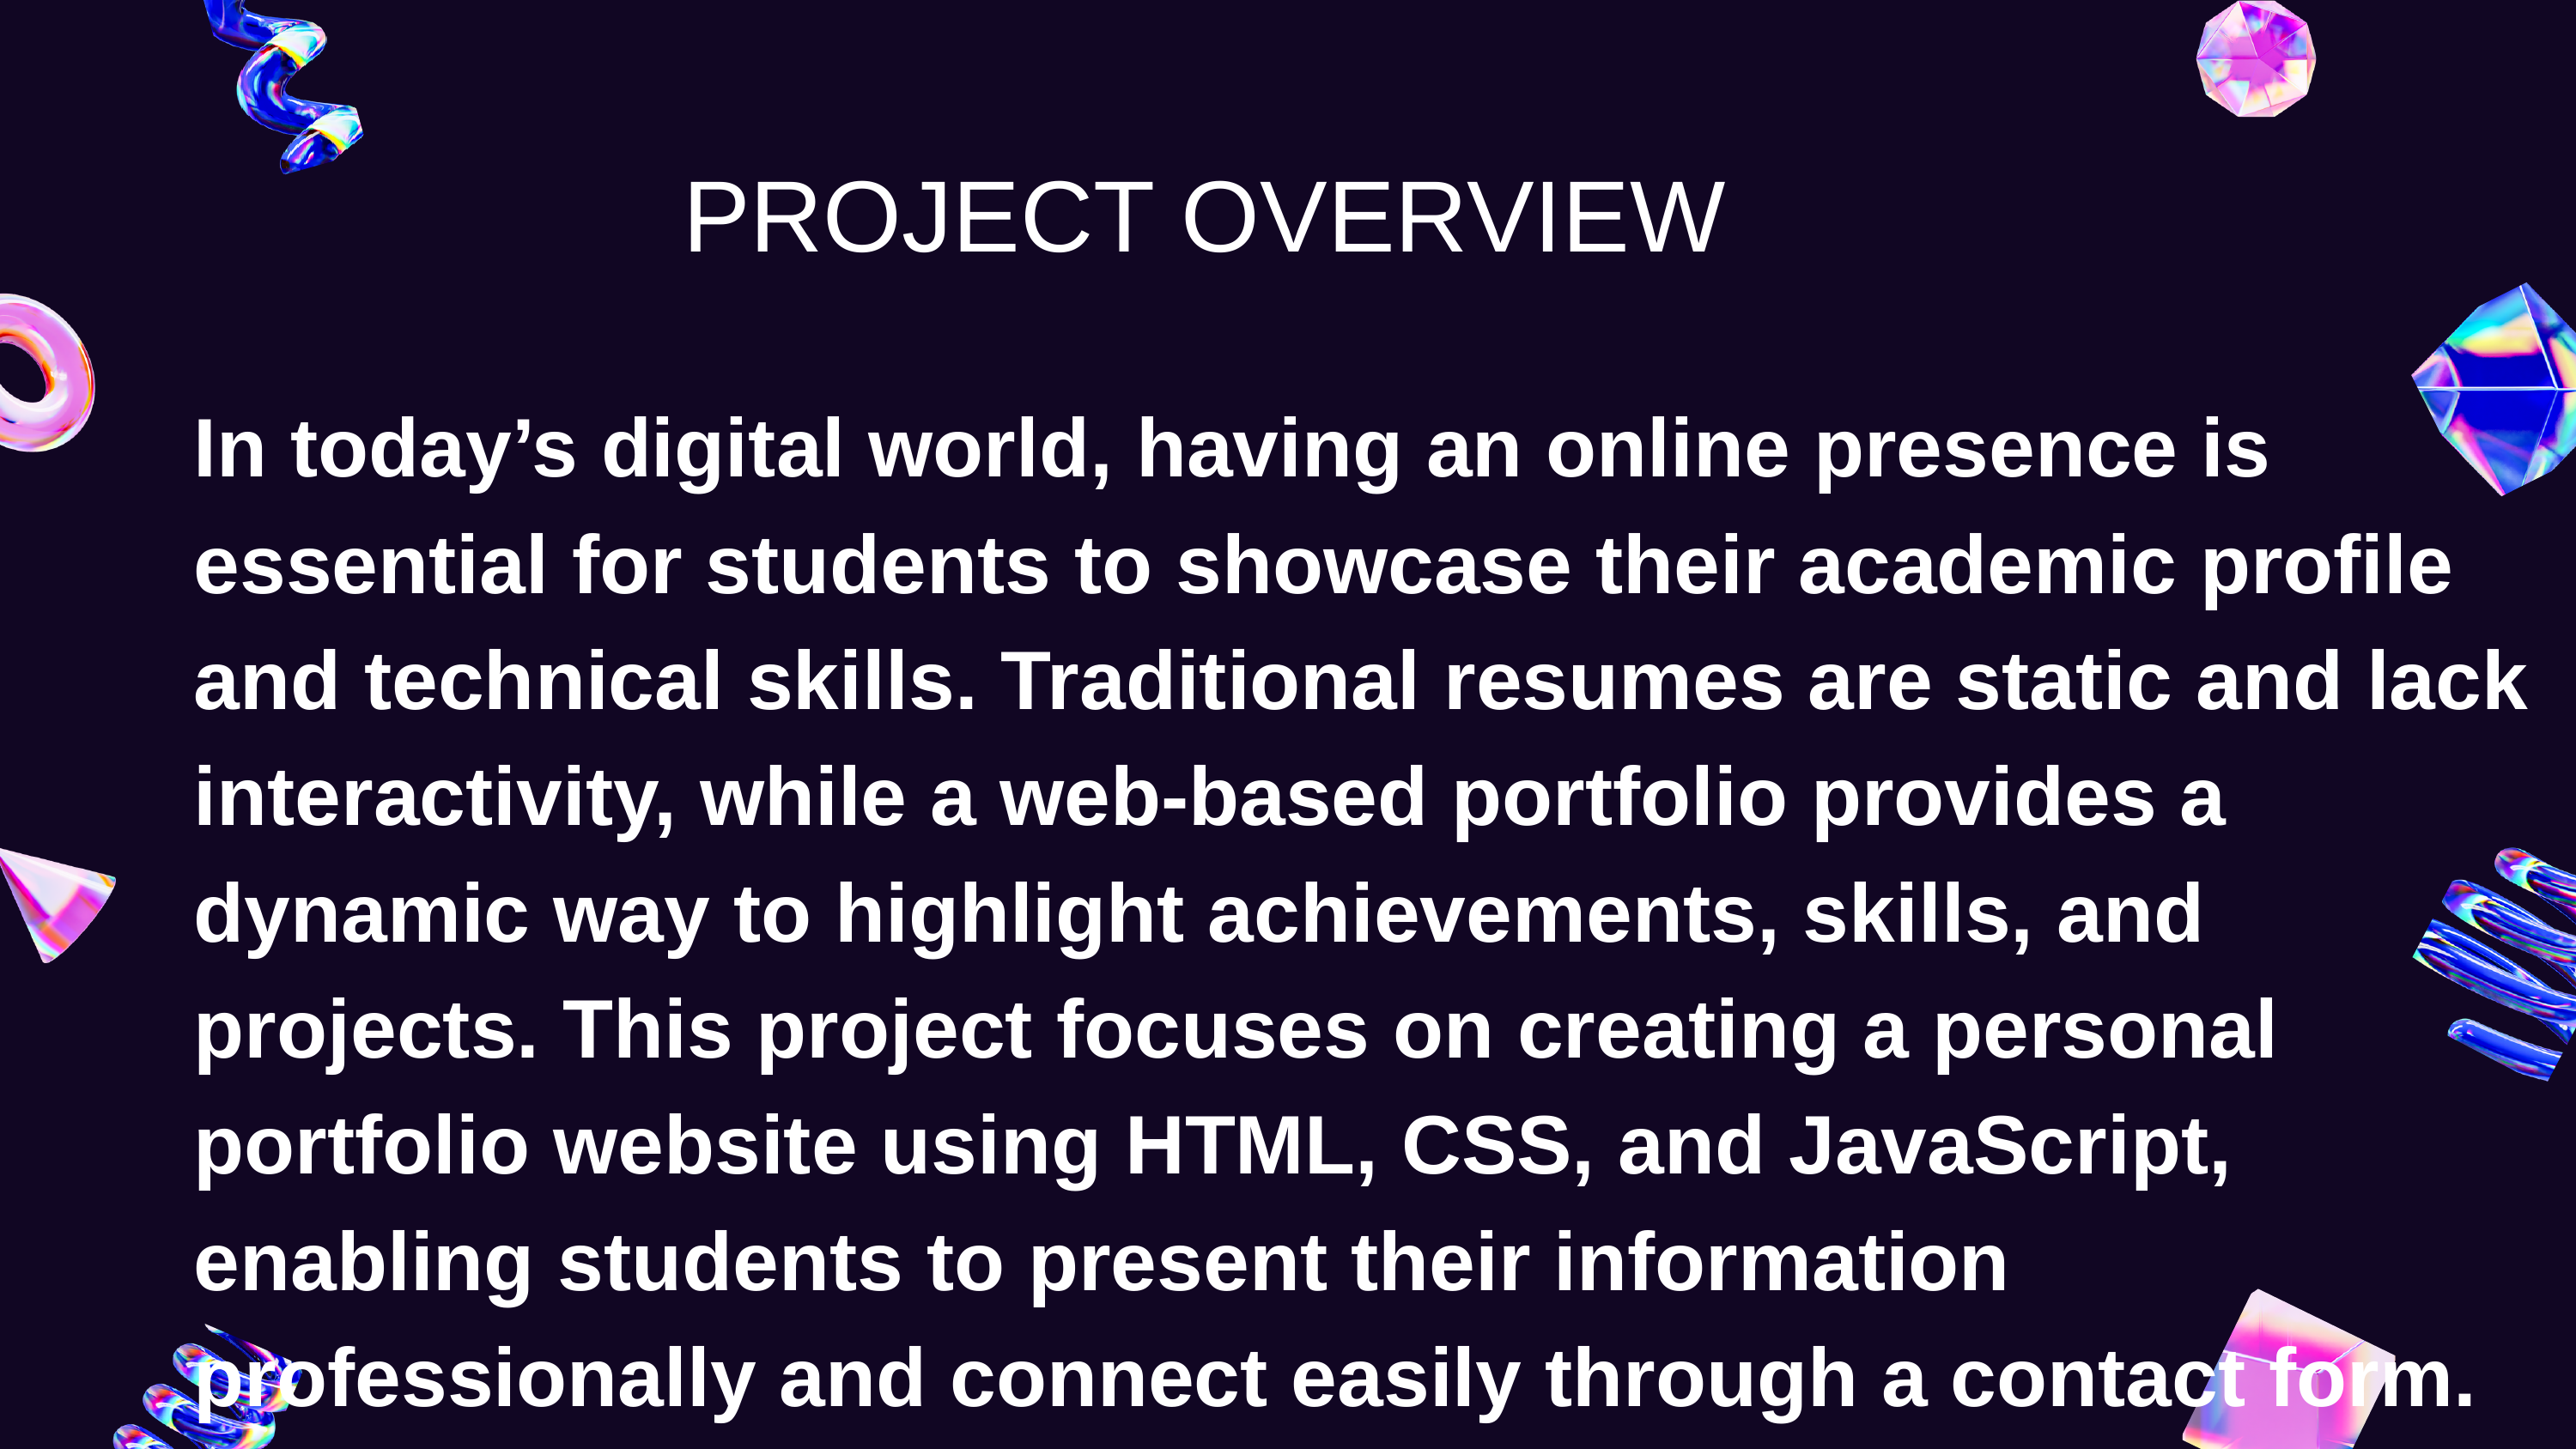

PROJECT OVERVIEW

In today’s digital world, having an online presence is essential for students to showcase their academic profile and technical skills. Traditional resumes are static and lack interactivity, while a web-based portfolio provides a dynamic way to highlight achievements, skills, and projects. This project focuses on creating a personal portfolio website using HTML, CSS, and JavaScript, enabling students to present their information professionally and connect easily through a contact form.